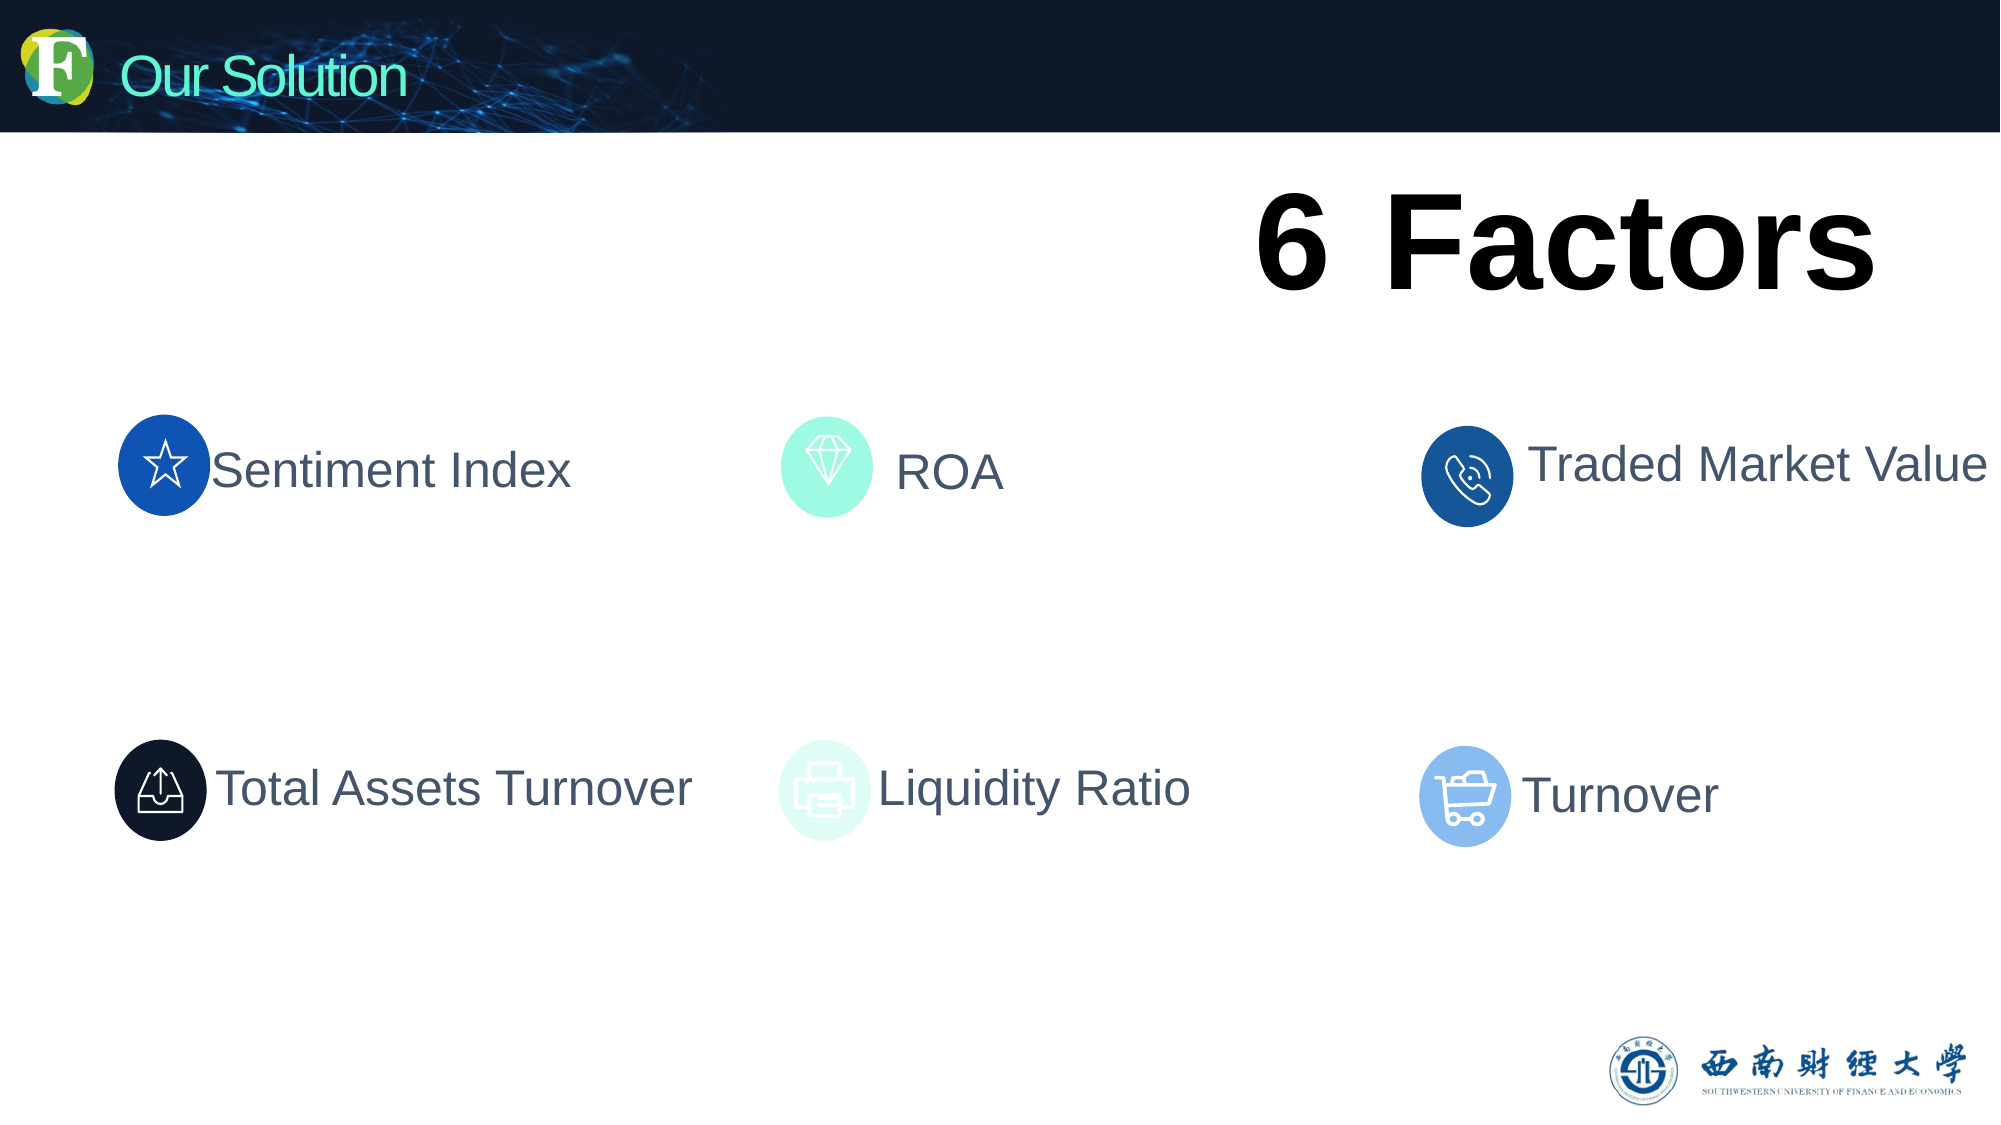

6  Factors

Traded Market Value

Sentiment Index
ROA

 Total Assets Turnover
Liquidity Ratio
Turnover